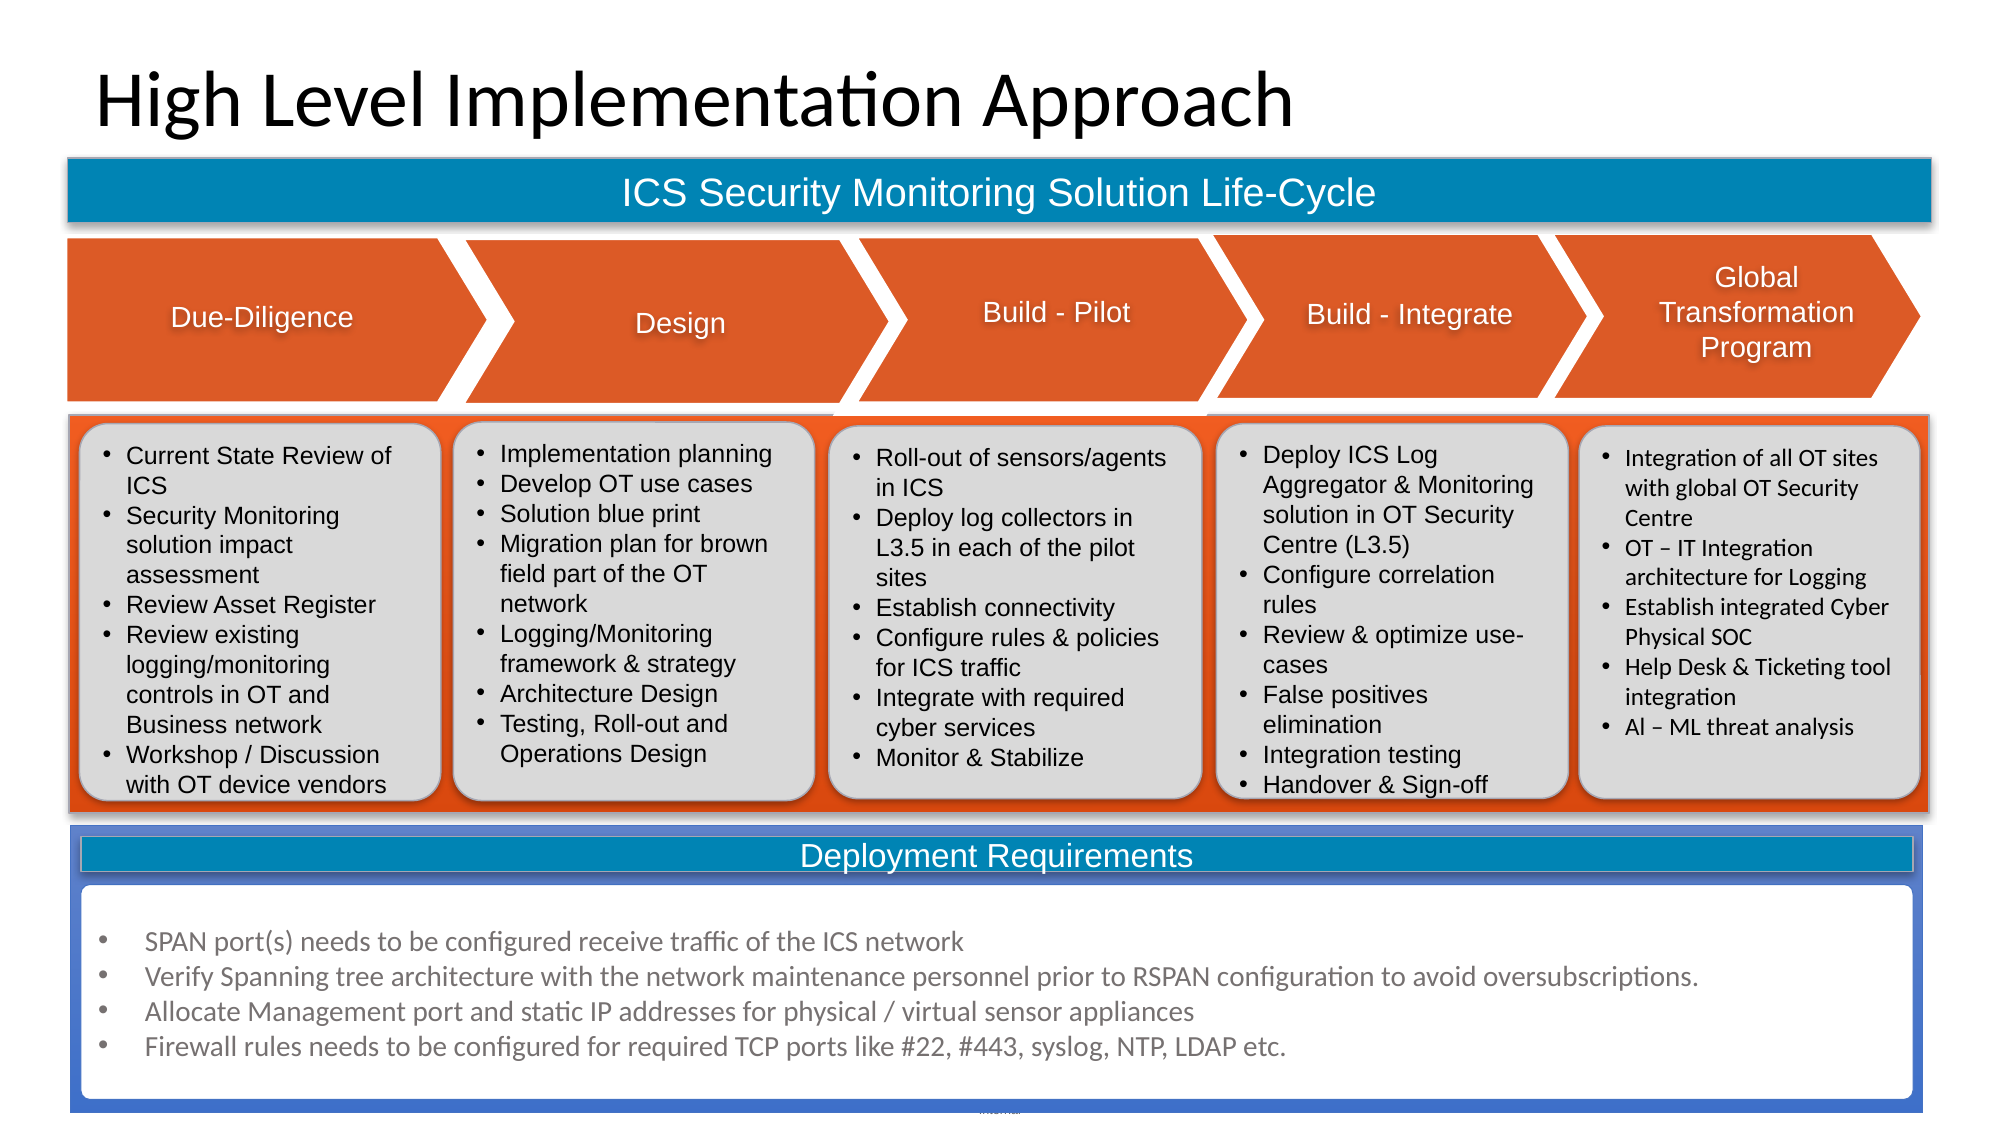

High Level Implementation Approach
ICS Security Monitoring Solution Life-Cycle

Global Transformation Program
Build - Pilot
Build - Integrate
Due-Diligence
Design

Implementation planning
Develop OT use cases
Solution blue print
Migration plan for brown field part of the OT network
Logging/Monitoring framework & strategy
Architecture Design
Testing, Roll-out and Operations Design
Deploy ICS Log Aggregator & Monitoring solution in OT Security Centre (L3.5)
Configure correlation rules
Review & optimize use-cases
False positives elimination
Integration testing
Handover & Sign-off
Current State Review of ICS
Security Monitoring solution impact assessment
Review Asset Register
Review existing logging/monitoring controls in OT and Business network
Workshop / Discussion with OT device vendors

Roll-out of sensors/agents in ICS
Deploy log collectors in L3.5 in each of the pilot sites
Establish connectivity
Configure rules & policies for ICS traffic
Integrate with required cyber services
Monitor & Stabilize

Integration of all OT sites with global OT Security Centre
OT – IT Integration architecture for Logging
Establish integrated Cyber Physical SOC
Help Desk & Ticketing tool integration
Al – ML threat analysis

Deployment Requirements
SPAN port(s) needs to be configured receive traffic of the ICS network
Verify Spanning tree architecture with the network maintenance personnel prior to RSPAN configuration to avoid oversubscriptions.
Allocate Management port and static IP addresses for physical / virtual sensor appliances
Firewall rules needs to be configured for required TCP ports like #22, #443, syslog, NTP, LDAP etc.